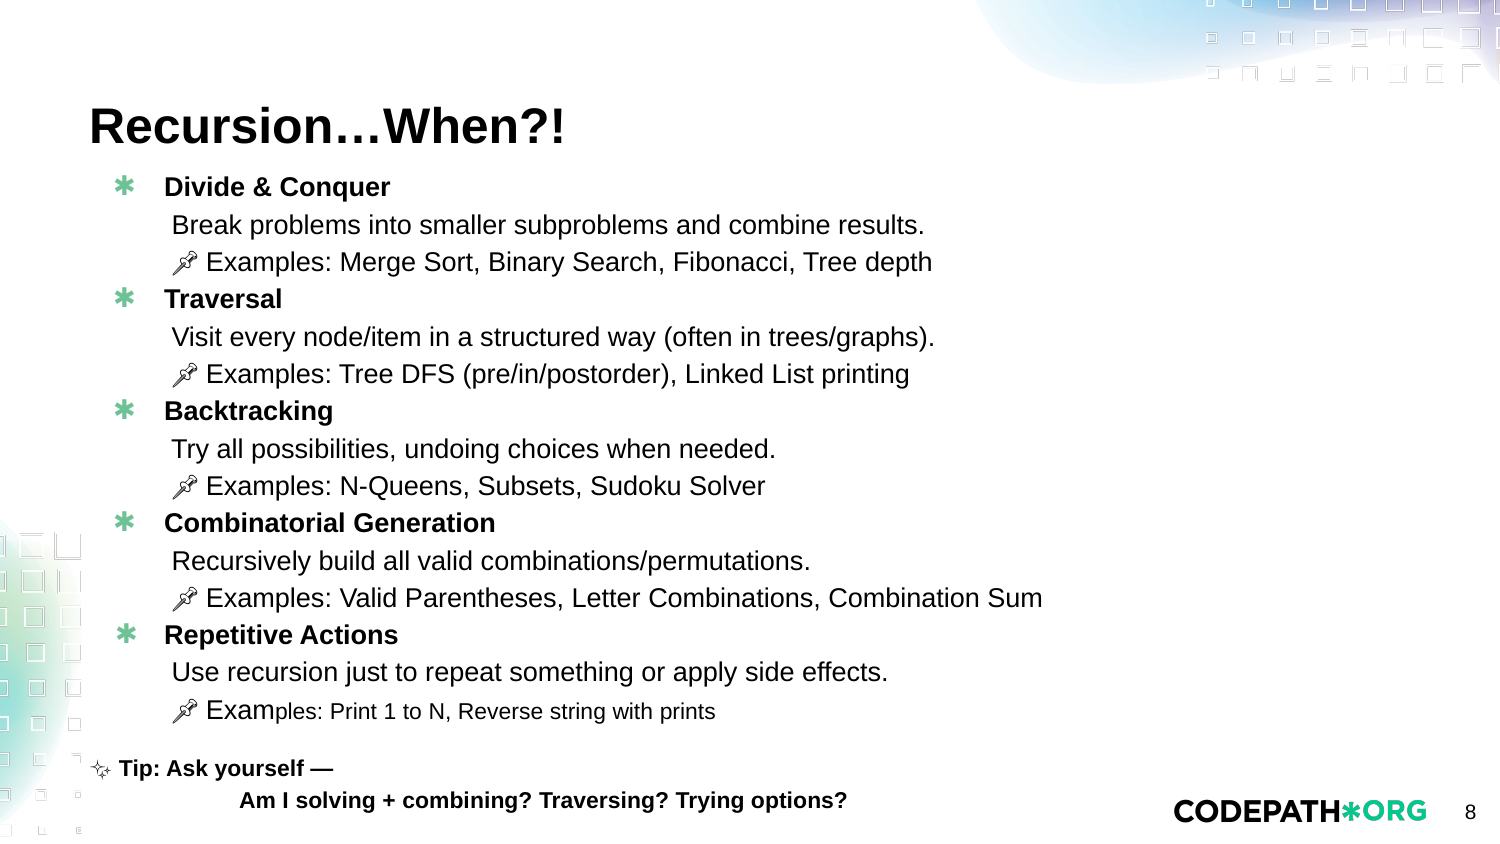

# Recursion…When?!

Divide & Conquer
 Break problems into smaller subproblems and combine results.
 📌 Examples: Merge Sort, Binary Search, Fibonacci, Tree depth
Traversal
 Visit every node/item in a structured way (often in trees/graphs).
 📌 Examples: Tree DFS (pre/in/postorder), Linked List printing
Backtracking
 Try all possibilities, undoing choices when needed.
 📌 Examples: N-Queens, Subsets, Sudoku Solver
Combinatorial Generation
 Recursively build all valid combinations/permutations.
 📌 Examples: Valid Parentheses, Letter Combinations, Combination Sum
Repetitive Actions
 Use recursion just to repeat something or apply side effects.
 📌 Examples: Print 1 to N, Reverse string with prints
✨ Tip: Ask yourself —
 	Am I solving + combining? Traversing? Trying options?

8